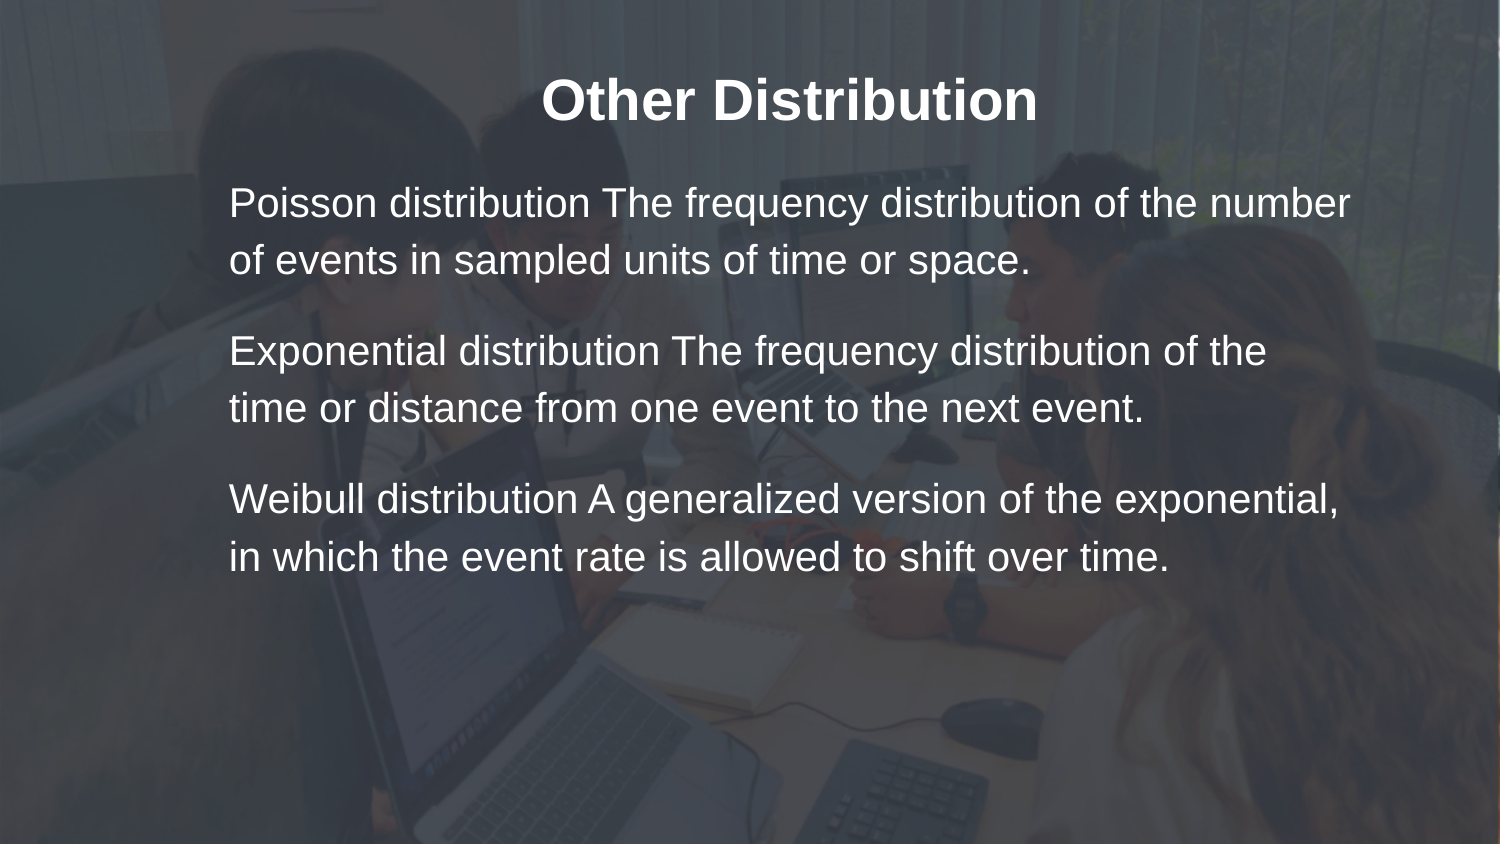

# Other Distribution
Poisson distribution The frequency distribution of the number of events in sampled units of time or space.
Exponential distribution The frequency distribution of the time or distance from one event to the next event.
Weibull distribution A generalized version of the exponential, in which the event rate is allowed to shift over time.